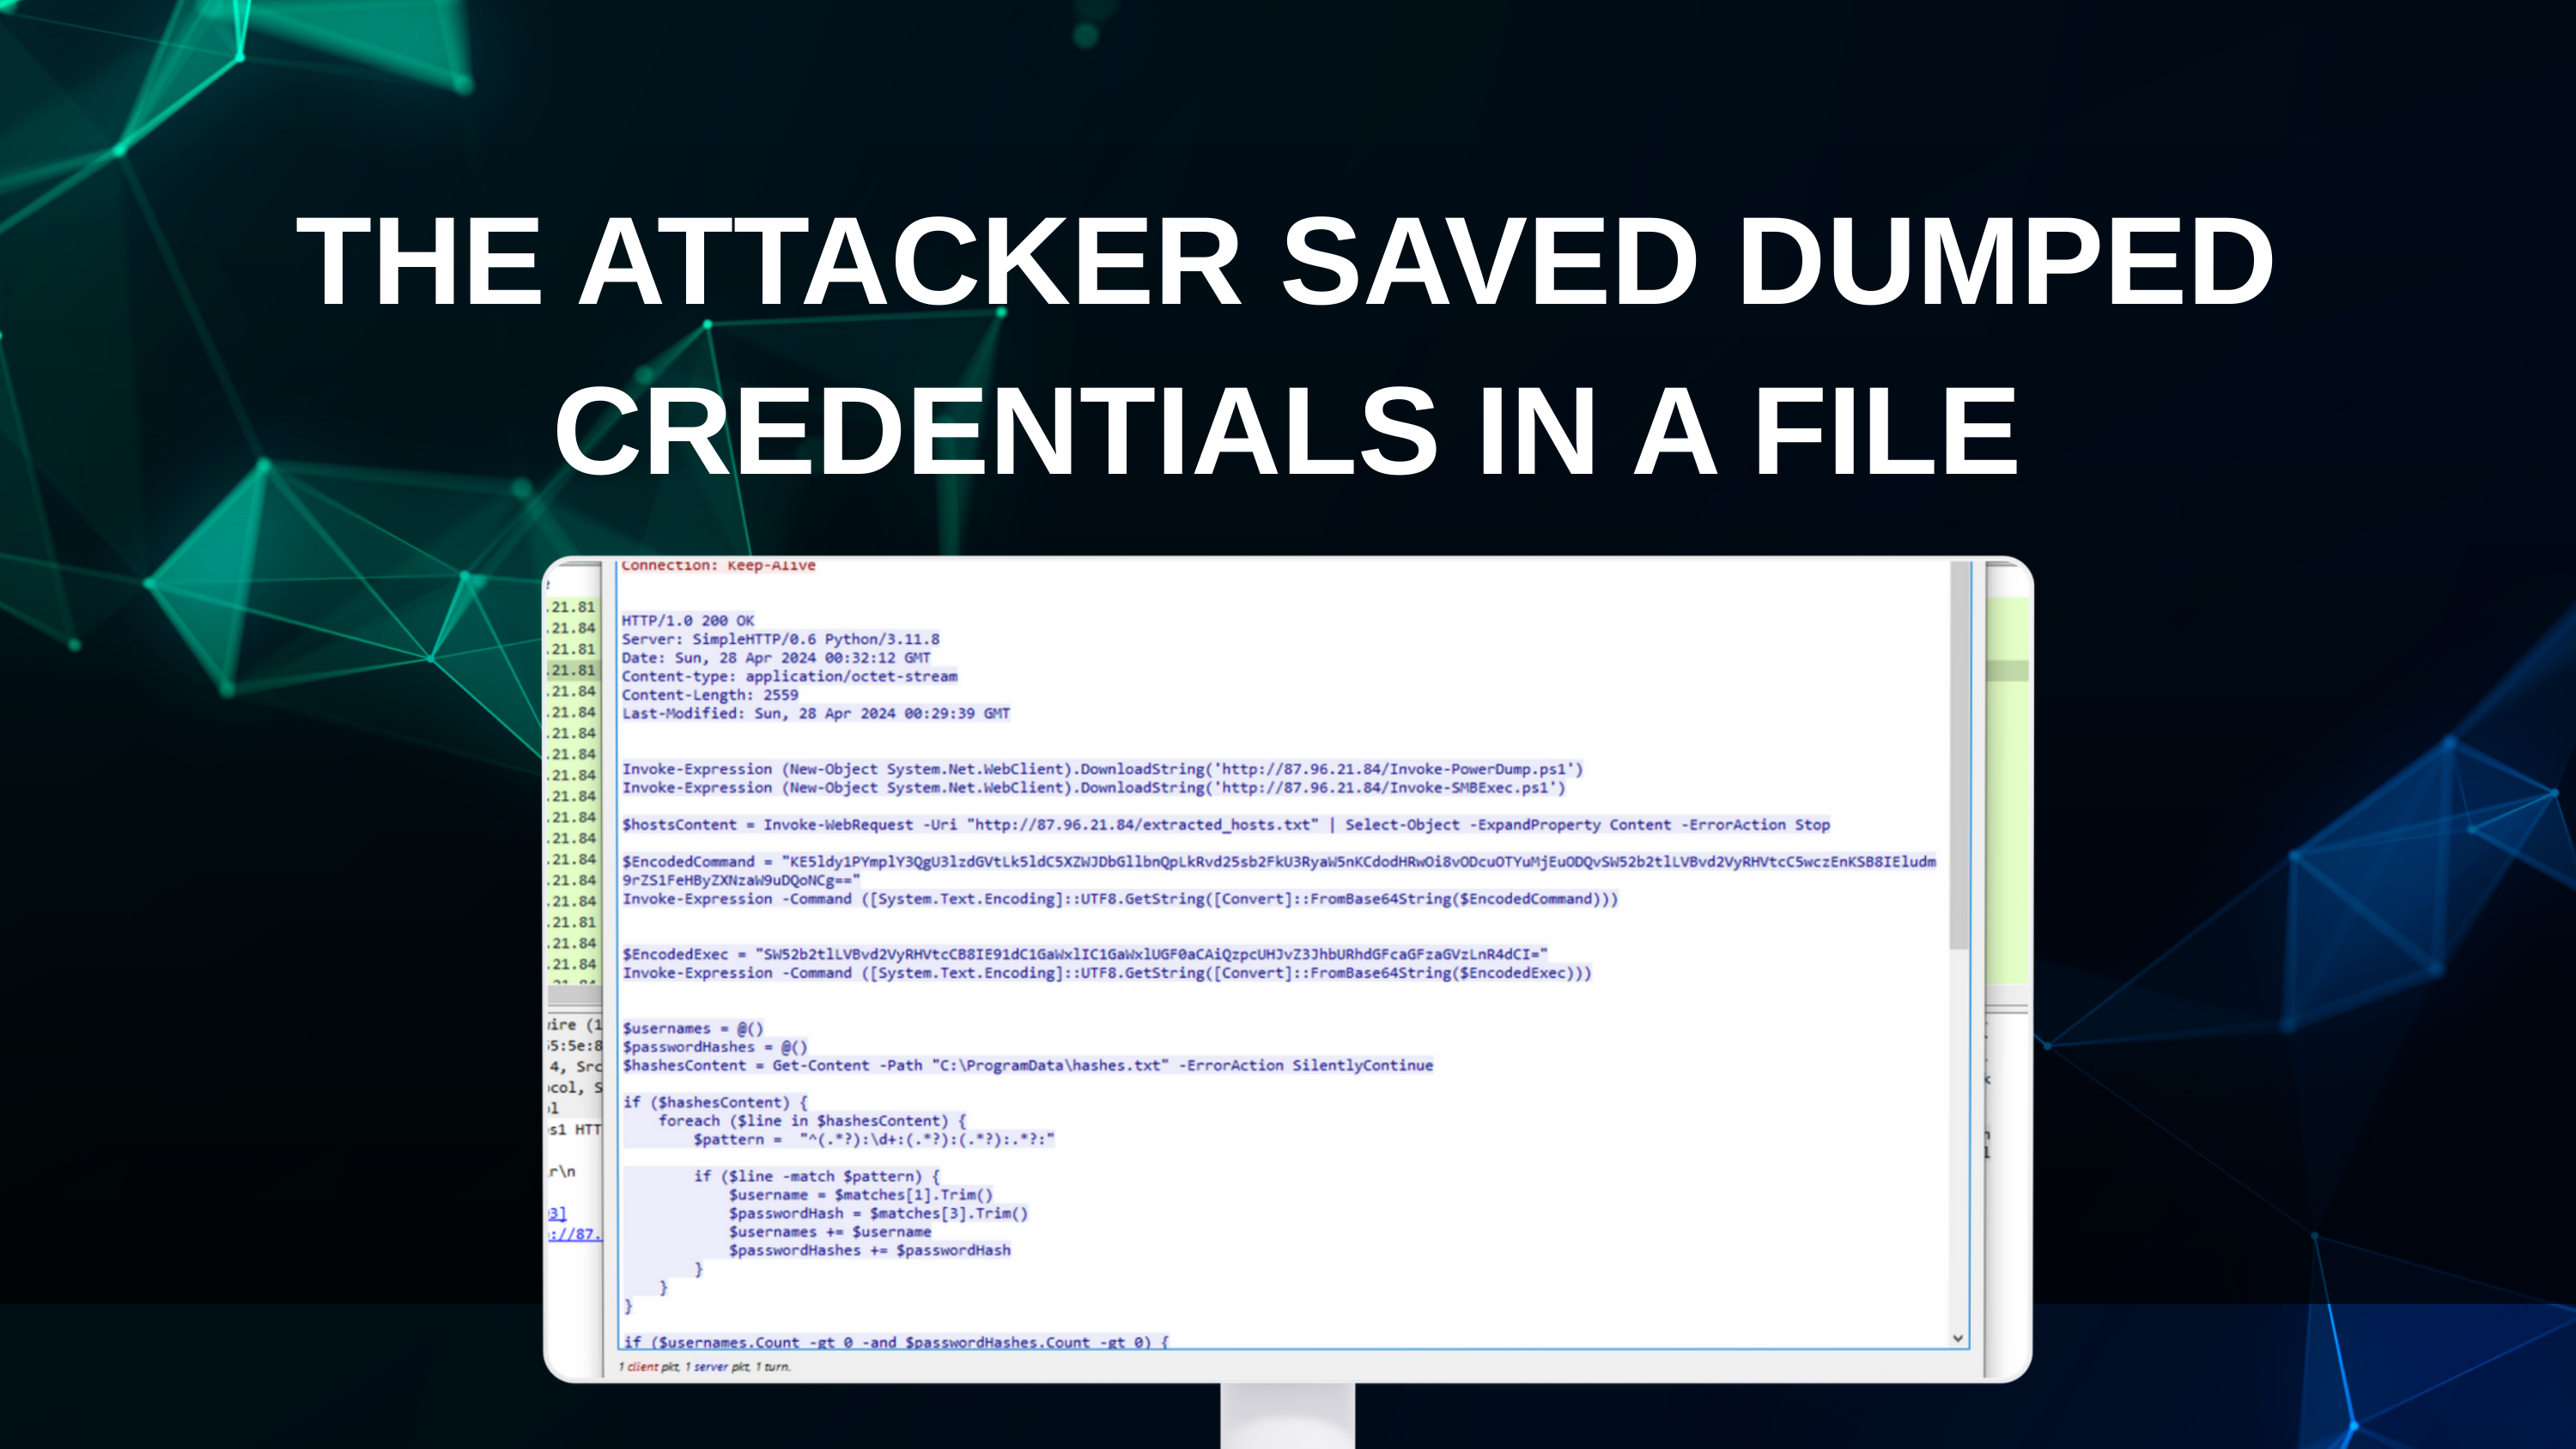

THE ATTACKER SAVED DUMPED CREDENTIALS IN A FILE